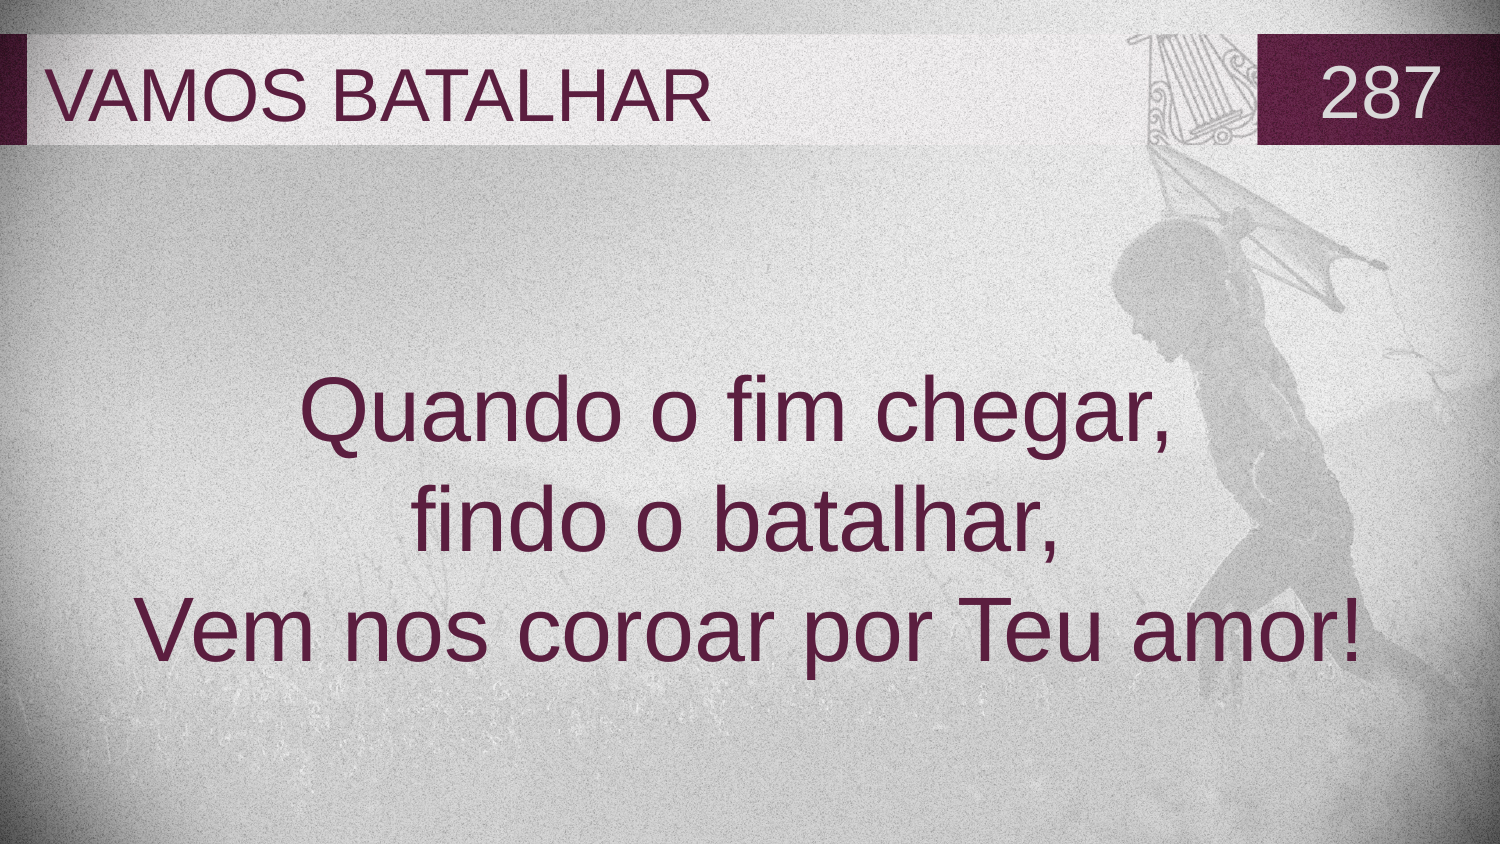

# VAMOS BATALHAR
287
Quando o fim chegar,
findo o batalhar,
Vem nos coroar por Teu amor!